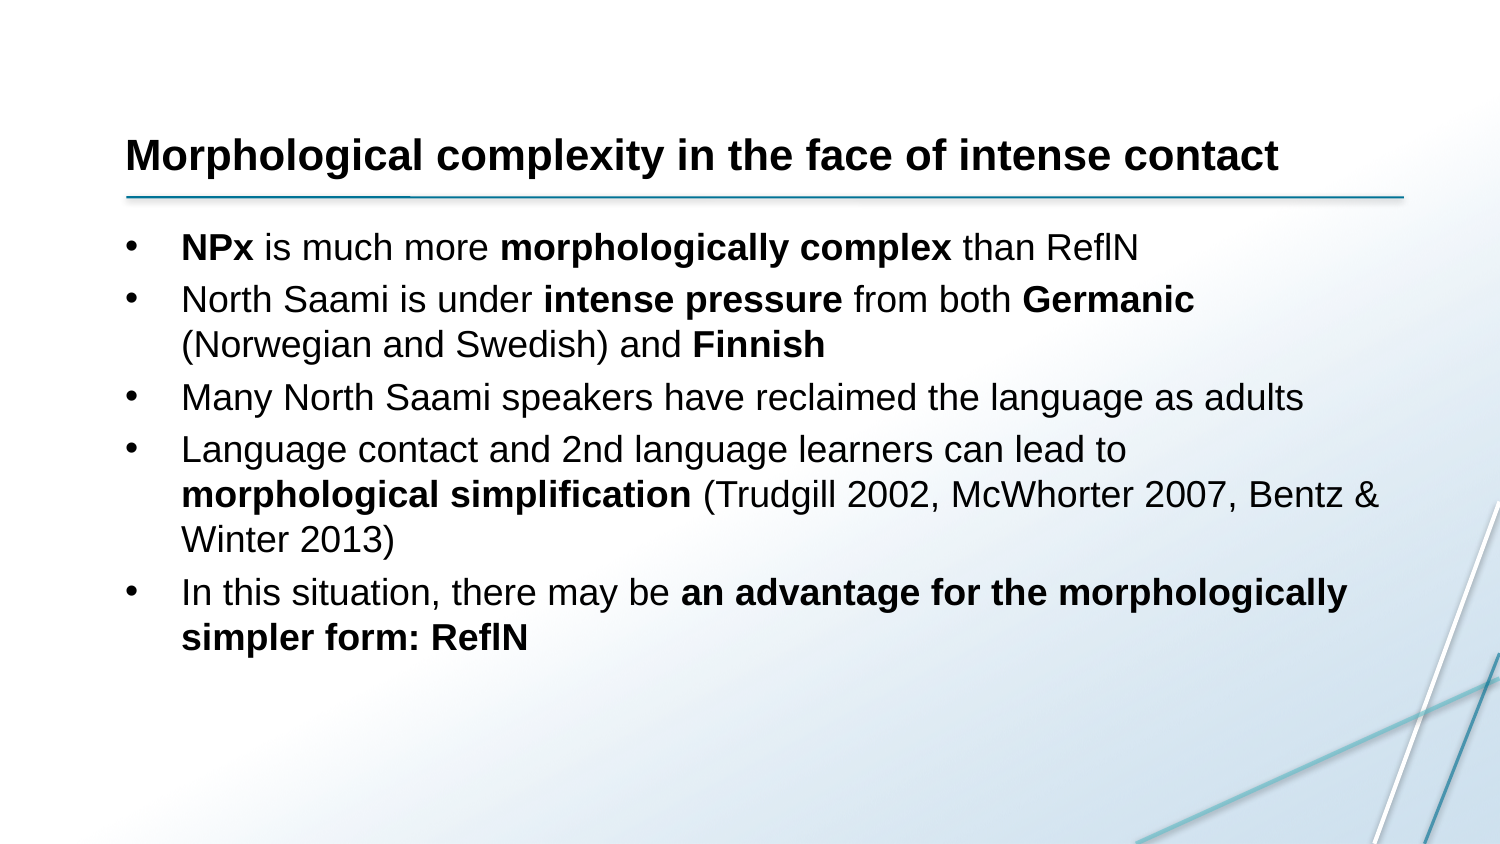

# Morphological complexity in the face of intense contact
NPx is much more morphologically complex than ReflN
North Saami is under intense pressure from both Germanic (Norwegian and Swedish) and Finnish
Many North Saami speakers have reclaimed the language as adults
Language contact and 2nd language learners can lead to morphological simplification (Trudgill 2002, McWhorter 2007, Bentz & Winter 2013)
In this situation, there may be an advantage for the morphologically simpler form: ReflN